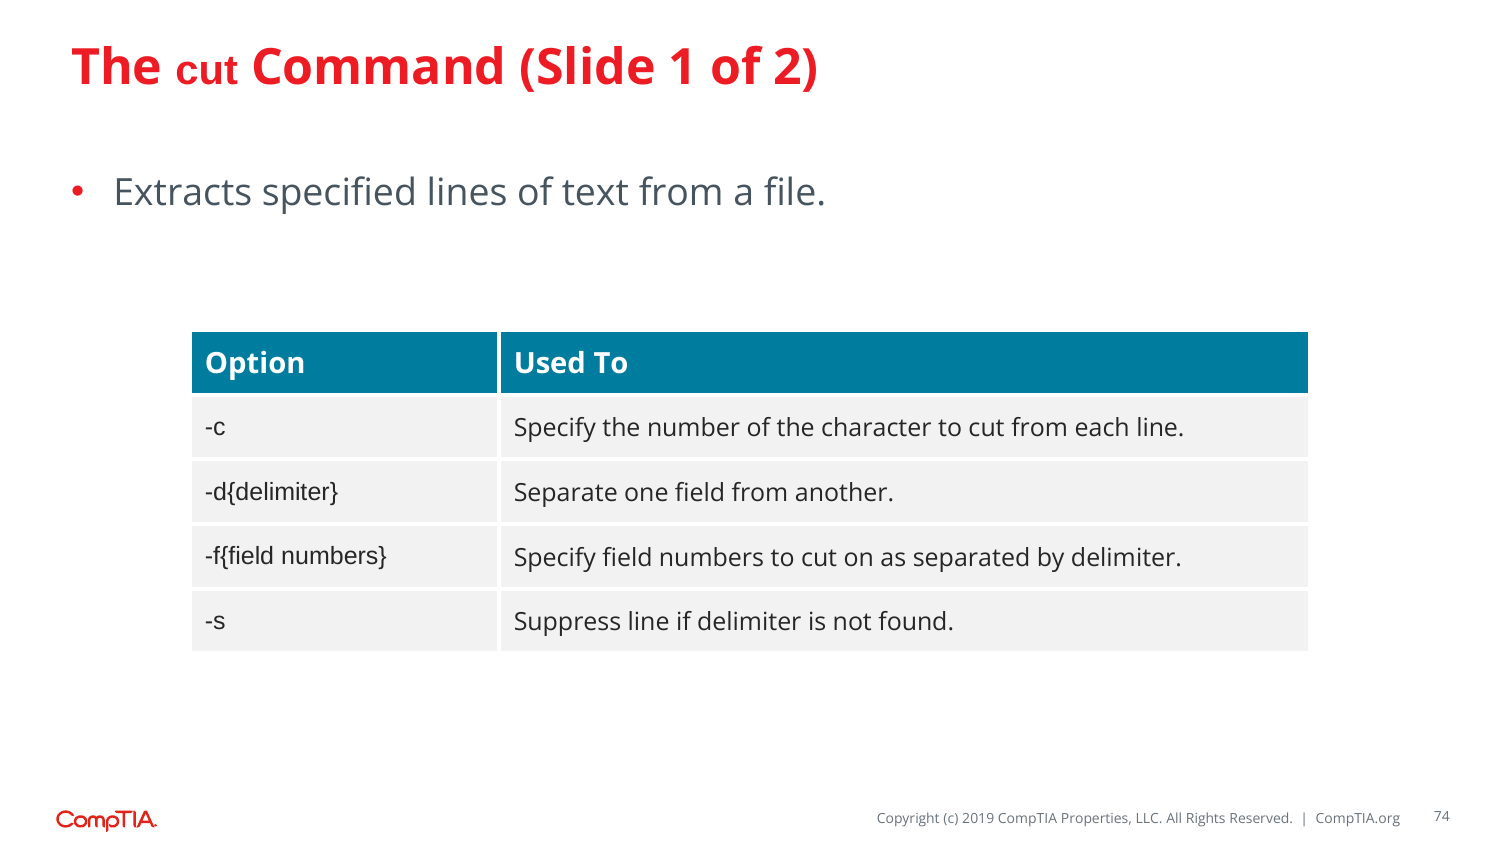

# The cut Command (Slide 1 of 2)
Extracts specified lines of text from a file.
| Option | Used To |
| --- | --- |
| -c | Specify the number of the character to cut from each line. |
| -d{delimiter} | Separate one field from another. |
| -f{field numbers} | Specify field numbers to cut on as separated by delimiter. |
| -s | Suppress line if delimiter is not found. |
74